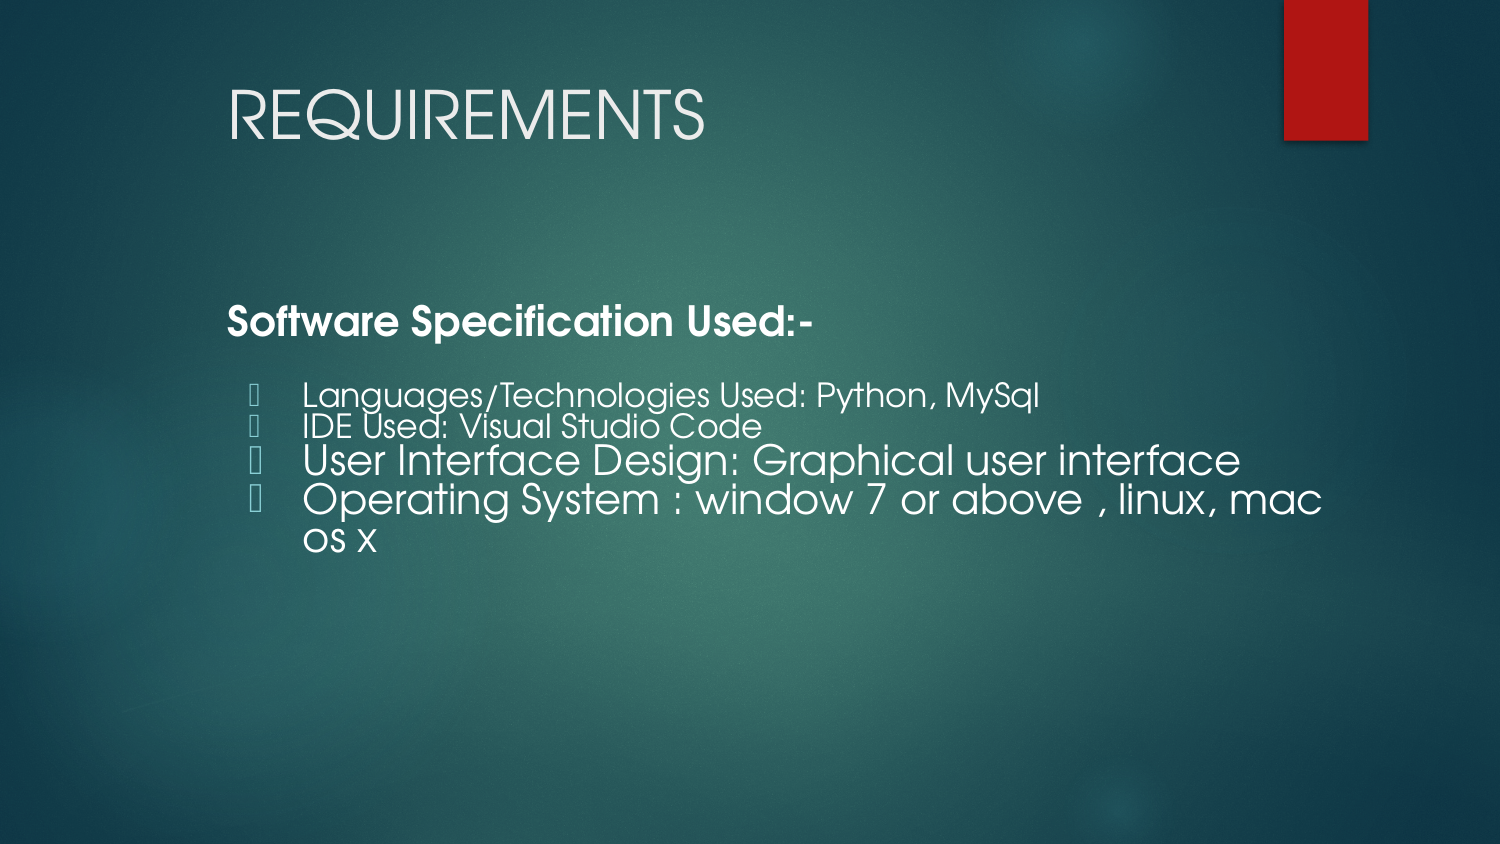

# REQUIREMENTS
Software Specification Used:-

Languages/Technologies Used: Python, MySql
IDE Used: Visual Studio Code
User Interface Design: Graphical user interface
Operating System : window 7 or above , linux, mac os x